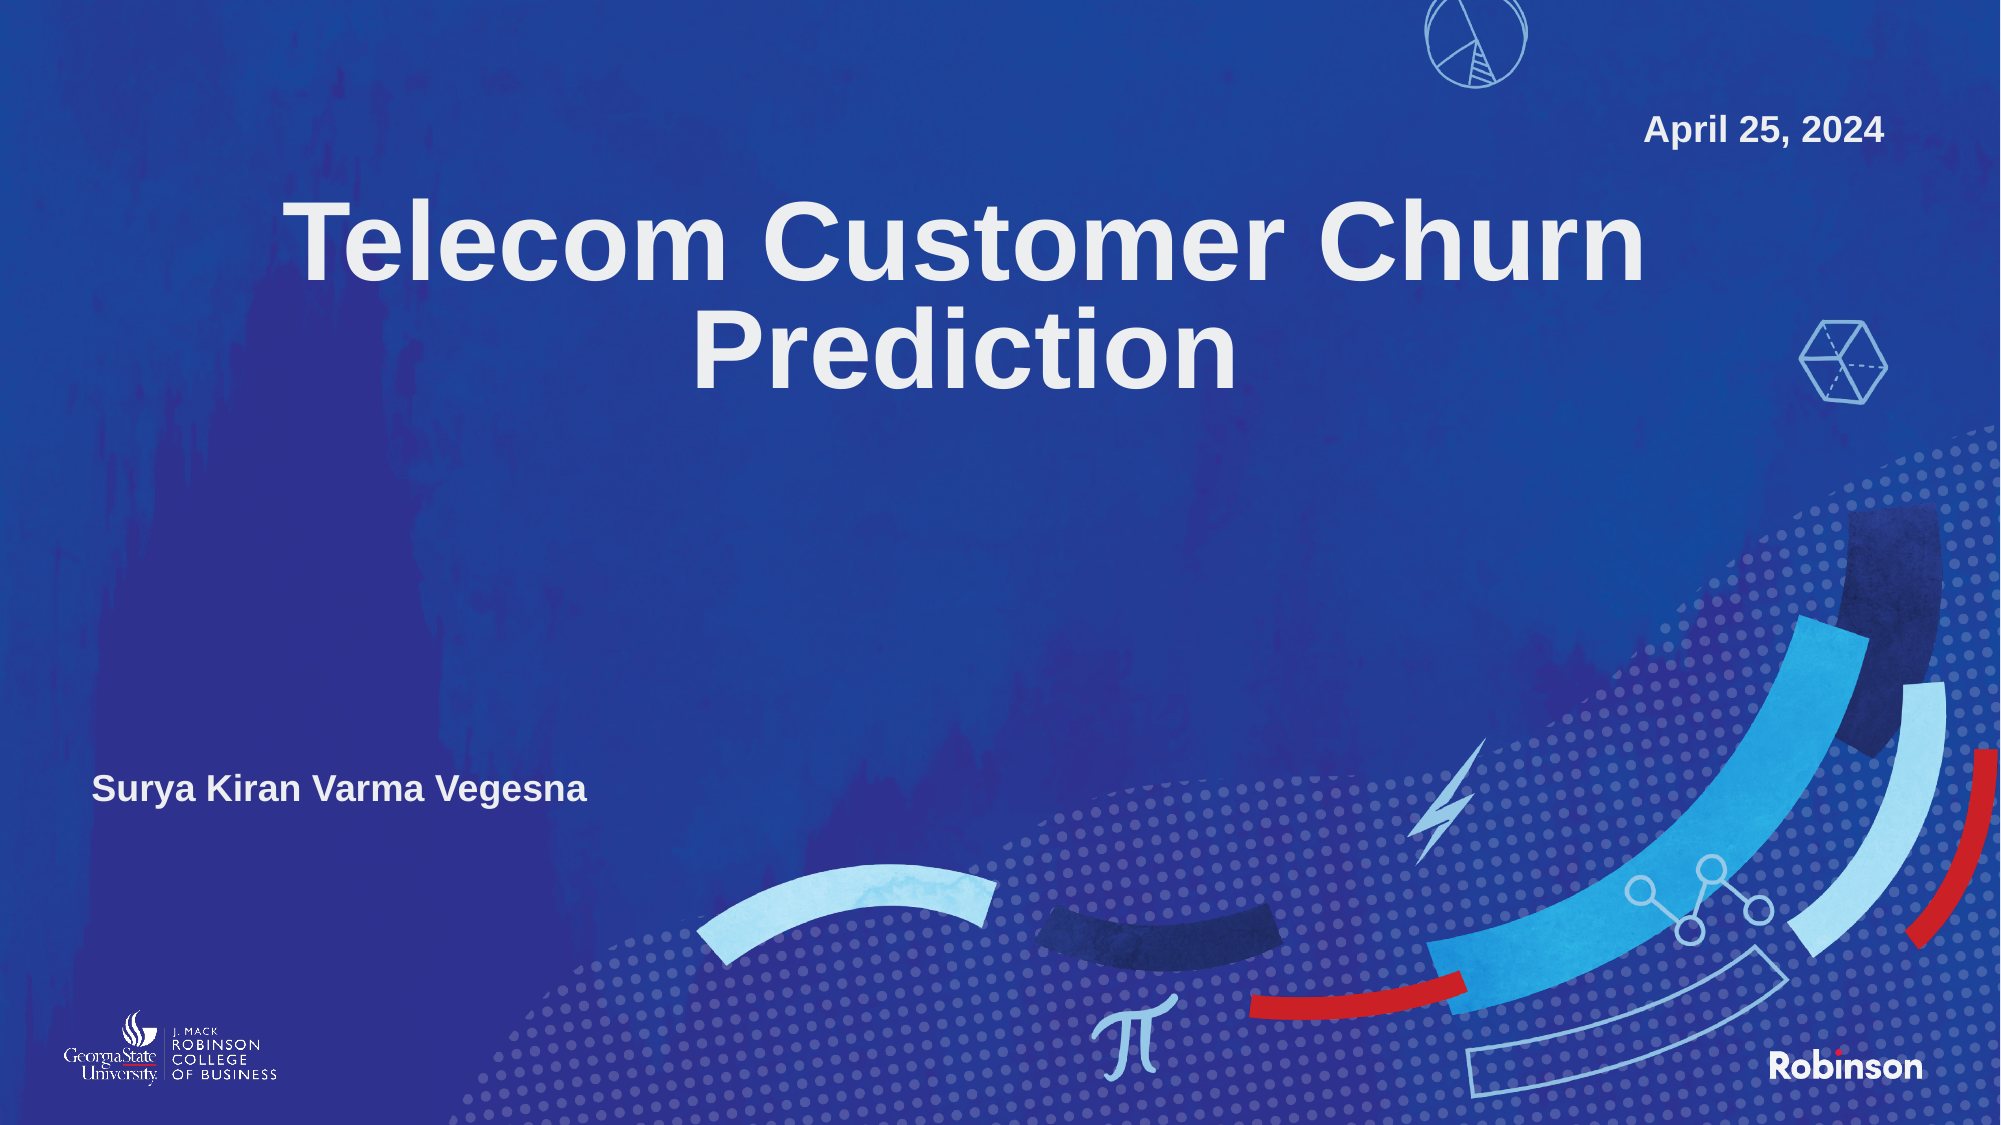

April 25, 2024

# Telecom Customer Churn Prediction

Surya Kiran Varma Vegesna